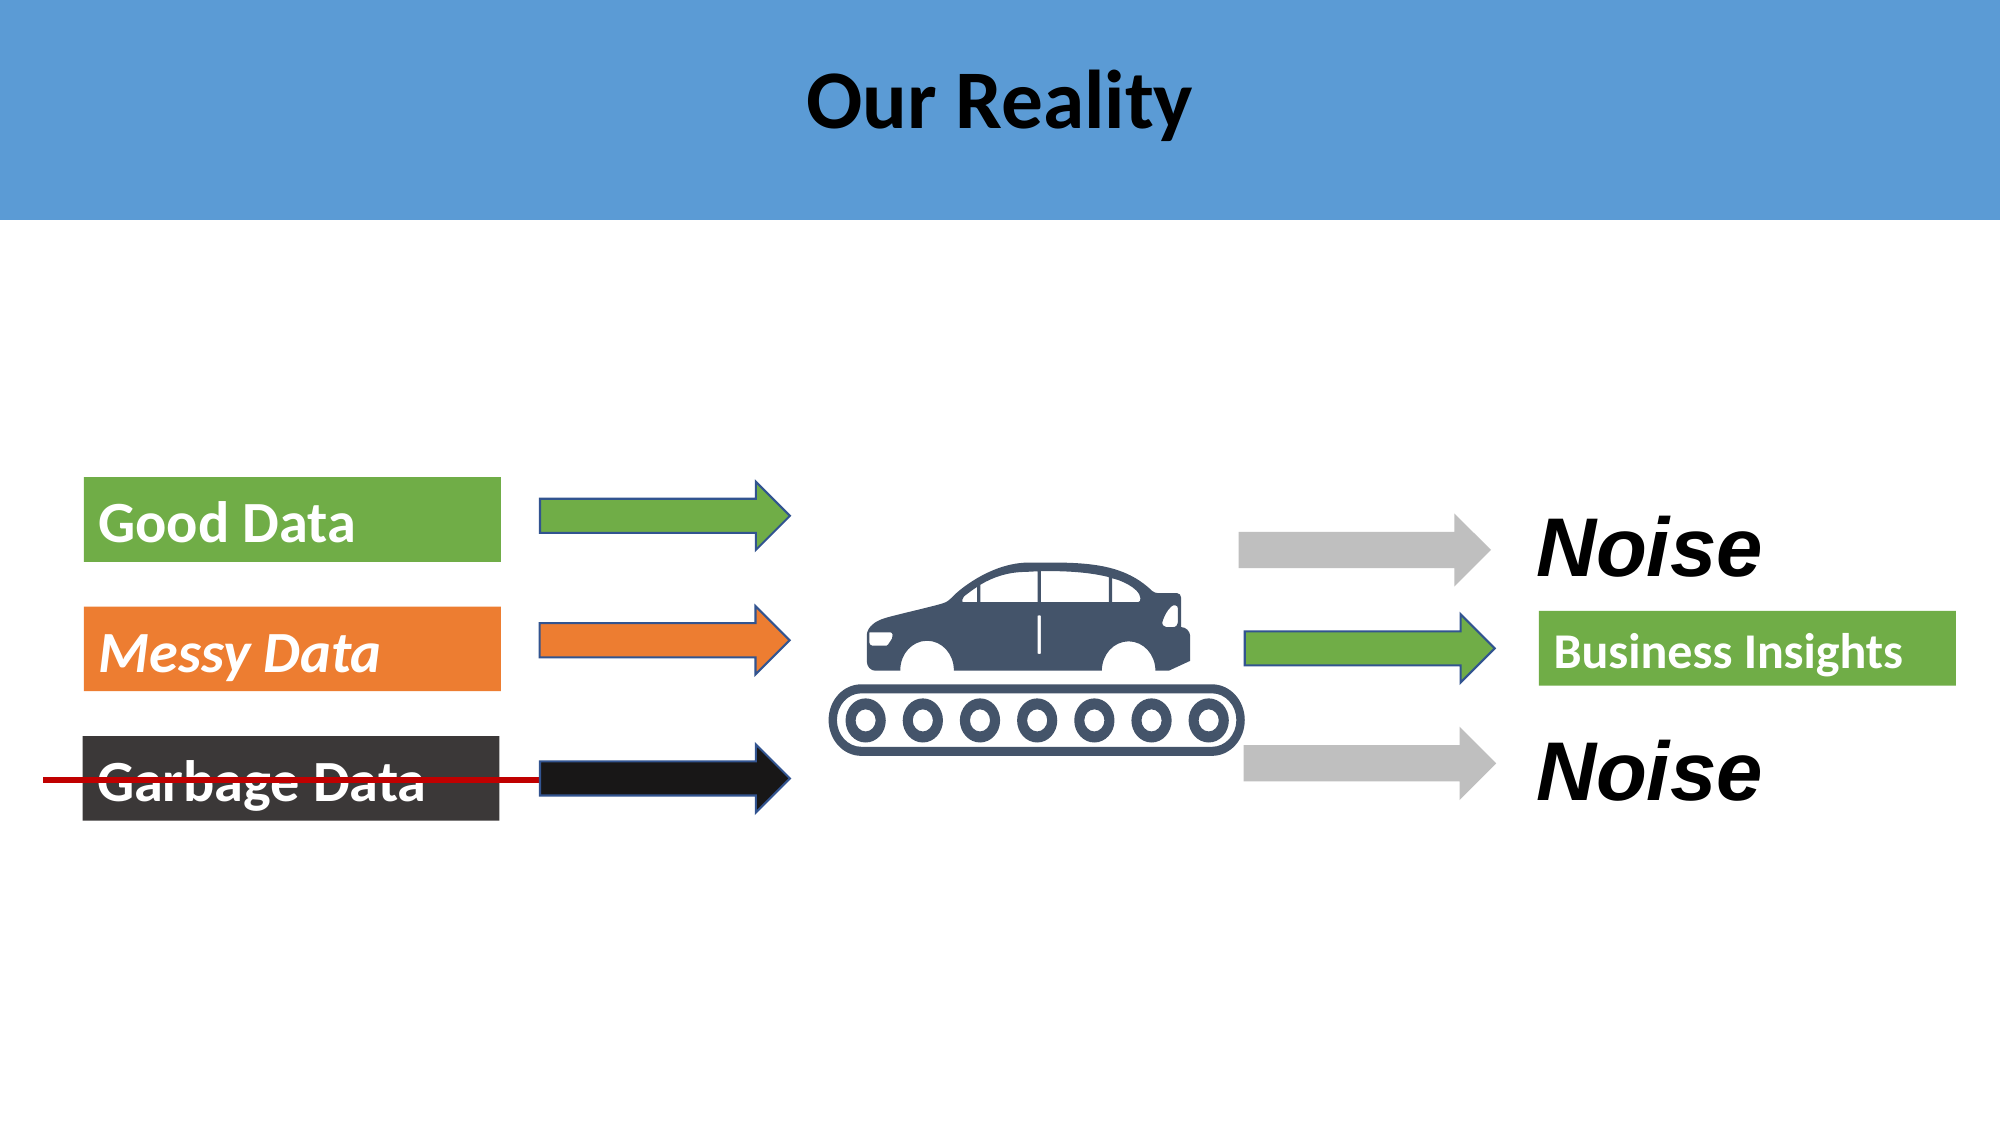

Our Reality
Good Data

Noise

Messy Data

Business Insights

Noise

Garbage Data